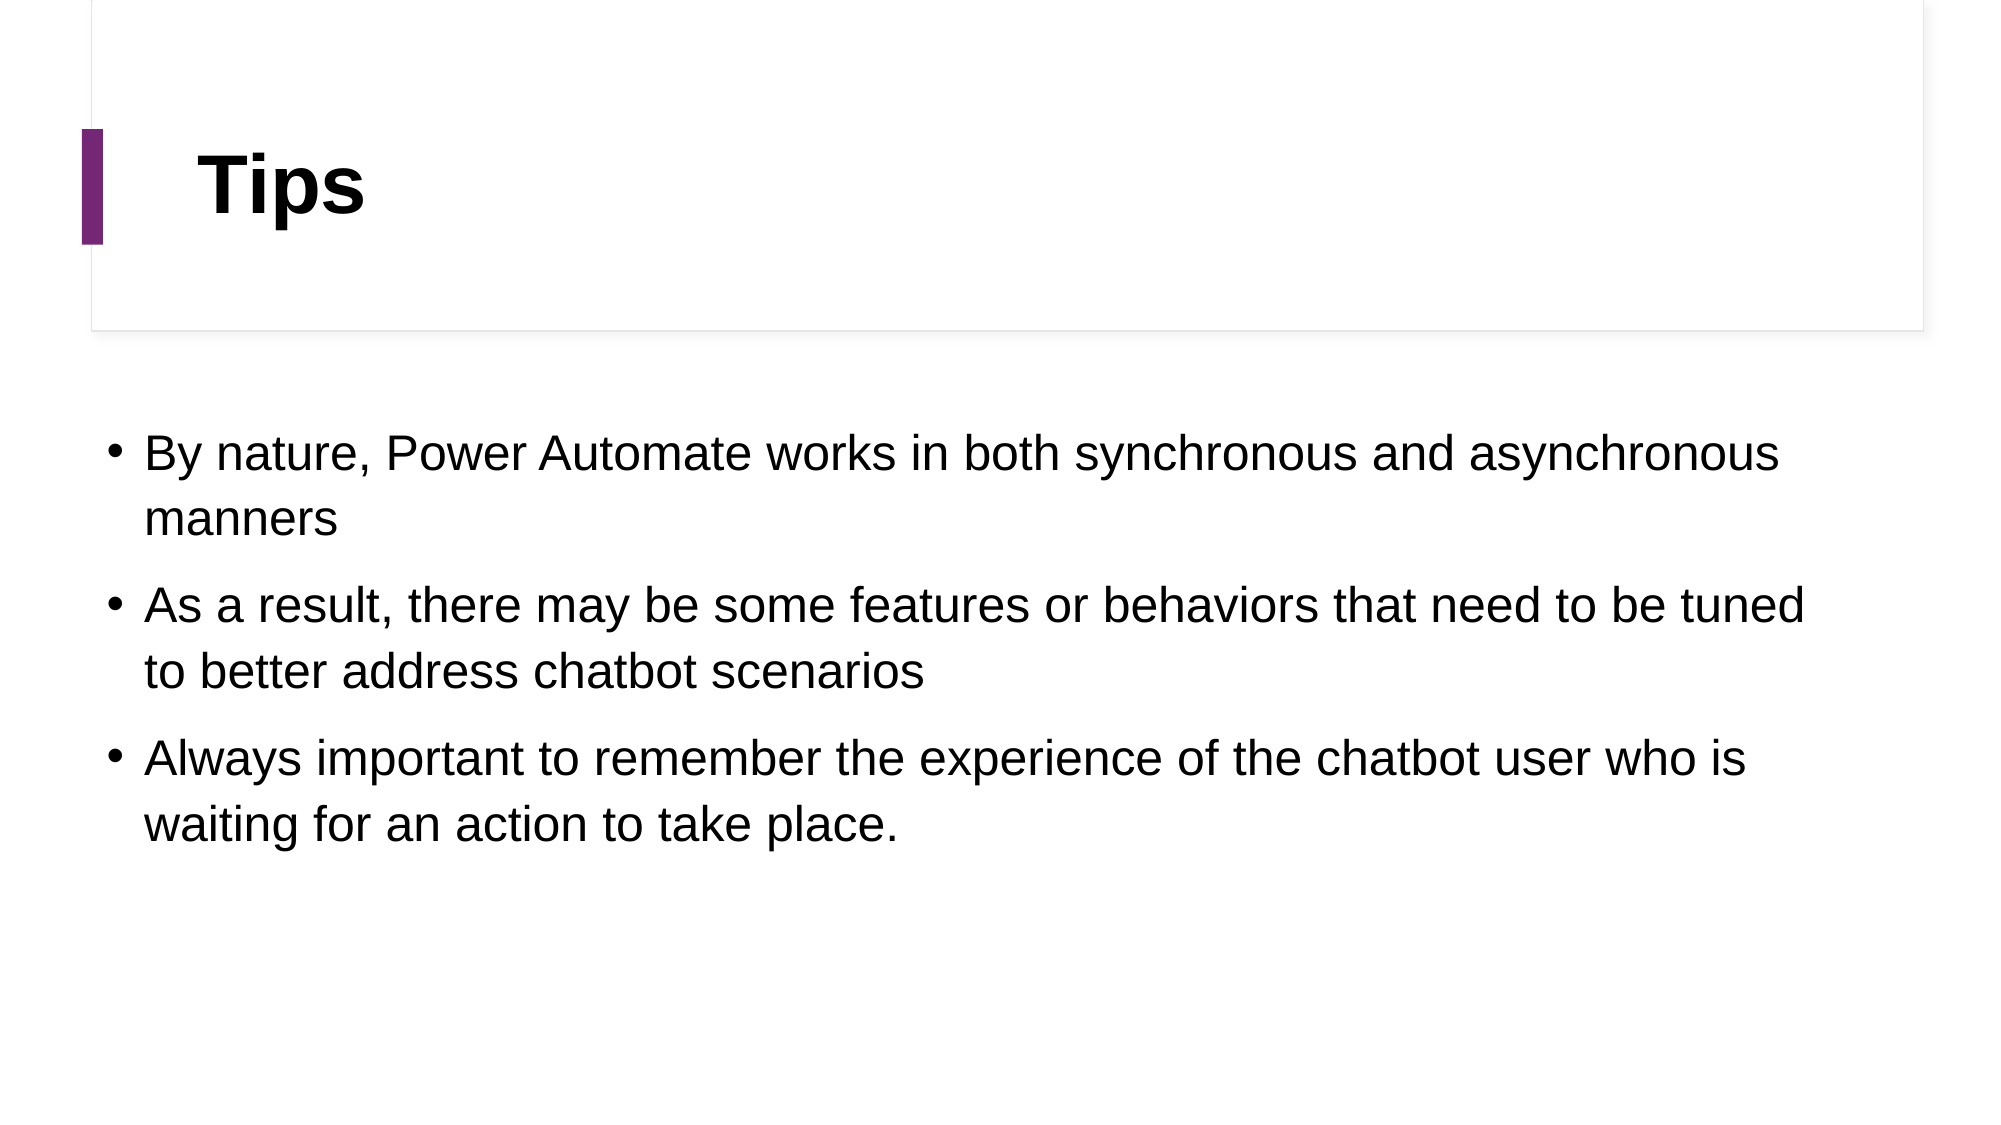

# Tips
By nature, Power Automate works in both synchronous and asynchronous manners
As a result, there may be some features or behaviors that need to be tuned to better address chatbot scenarios
Always important to remember the experience of the chatbot user who is waiting for an action to take place.